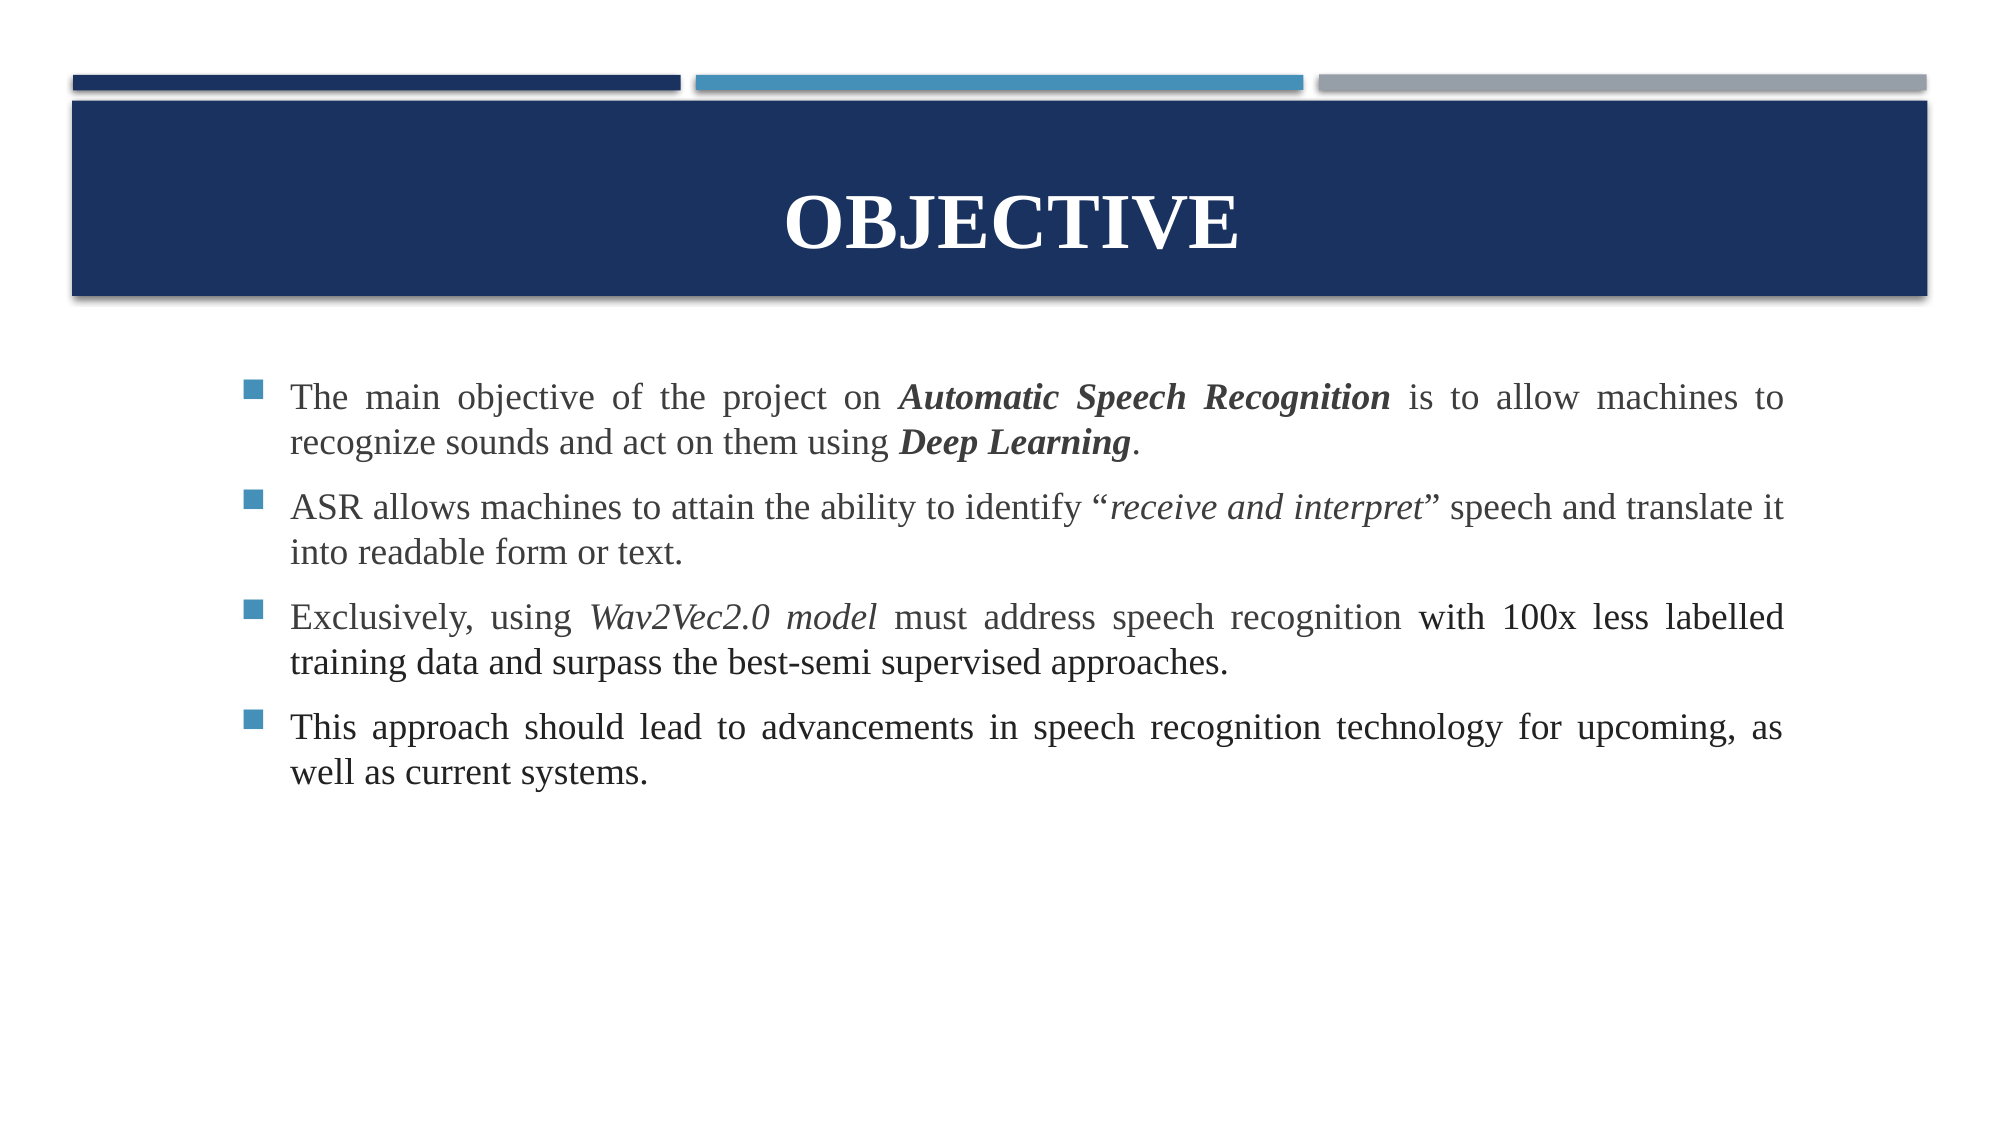

# OBJECTIVE
The main objective of the project on Automatic Speech Recognition is to allow machines to recognize sounds and act on them using Deep Learning.
ASR allows machines to attain the ability to identify “receive and interpret” speech and translate it into readable form or text.
Exclusively, using Wav2Vec2.0 model must address speech recognition with 100x less labelled training data and surpass the best-semi supervised approaches.
This approach should lead to advancements in speech recognition technology for upcoming, as well as current systems.